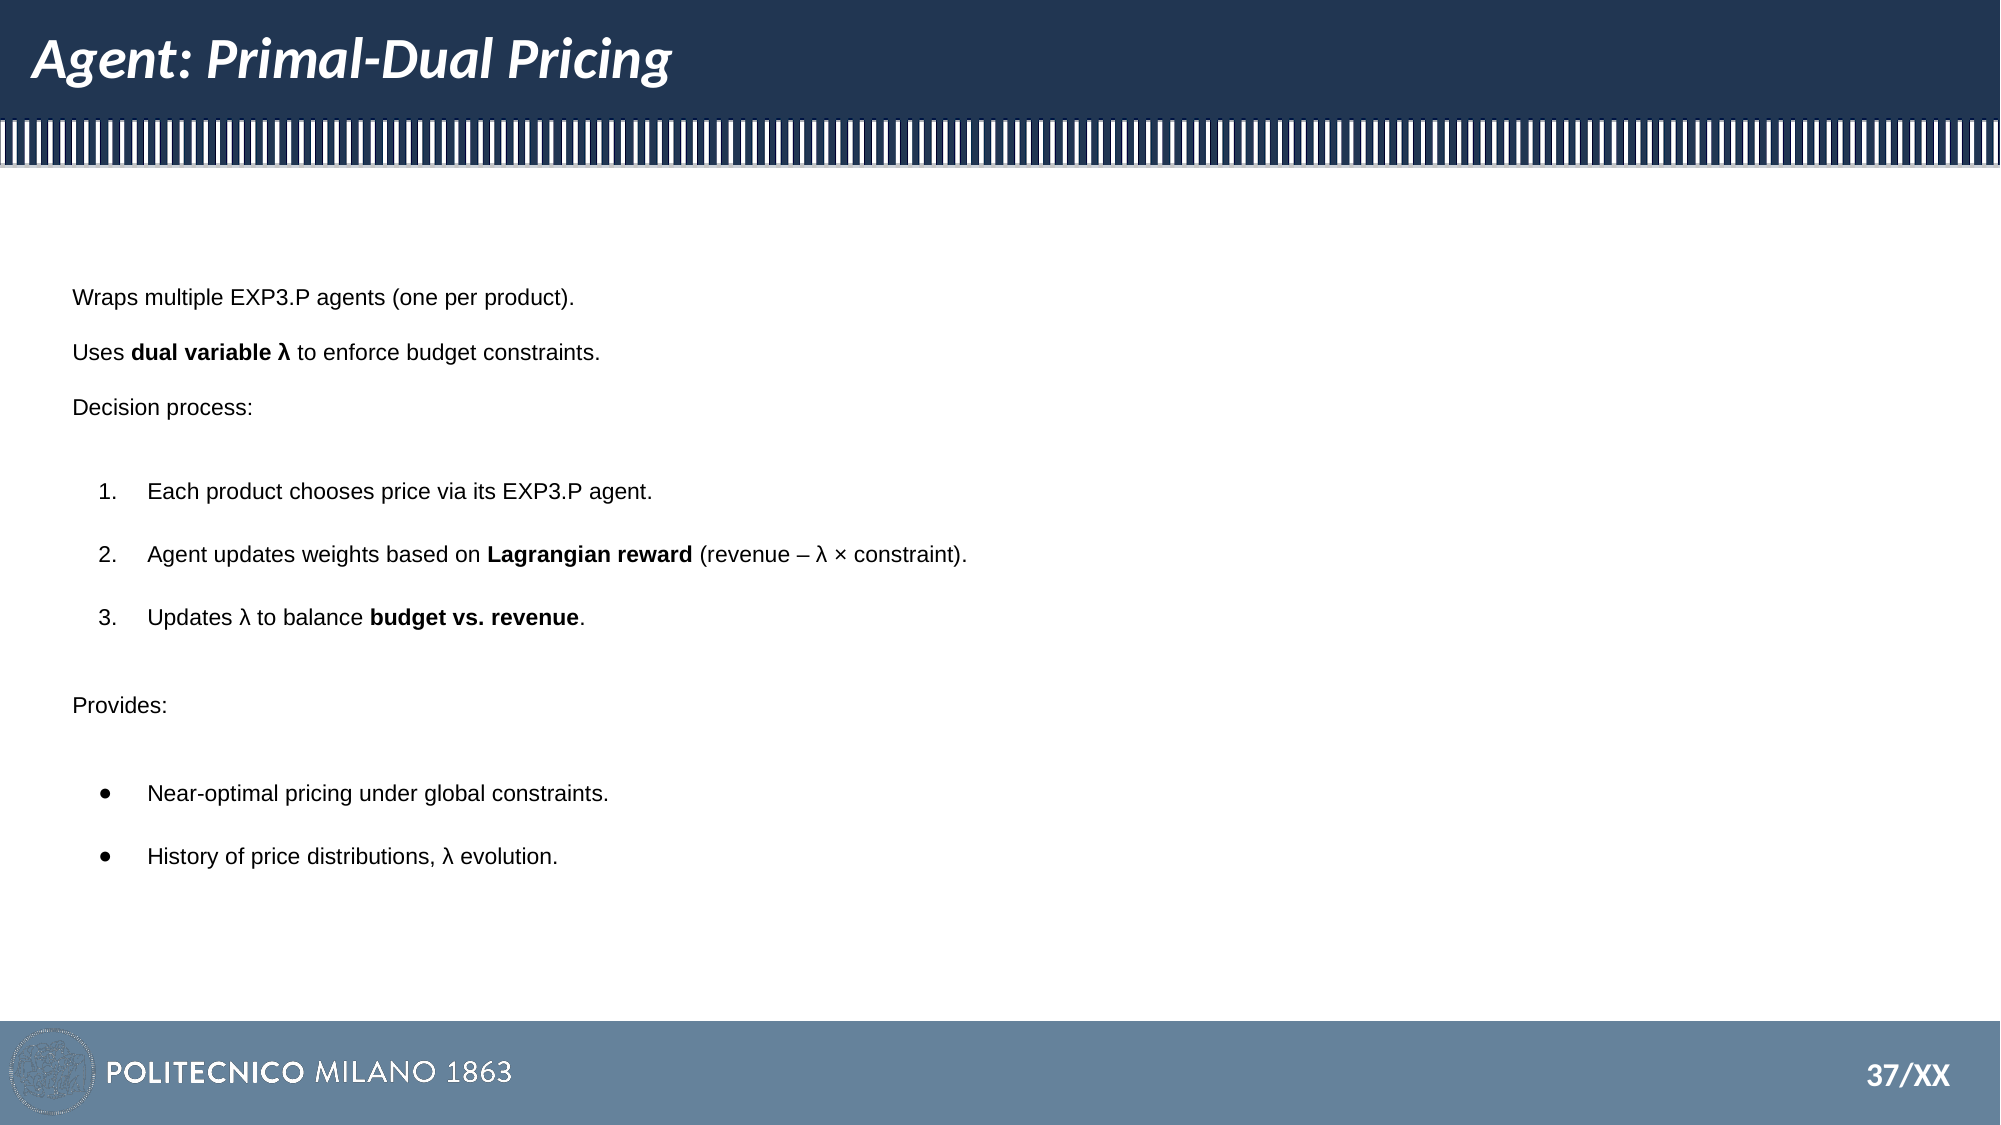

# Agent: Primal-Dual Pricing
Wraps multiple EXP3.P agents (one per product).
Uses dual variable λ to enforce budget constraints.
Decision process:
Each product chooses price via its EXP3.P agent.
Agent updates weights based on Lagrangian reward (revenue – λ × constraint).
Updates λ to balance budget vs. revenue.
Provides:
Near-optimal pricing under global constraints.
History of price distributions, λ evolution.
37/XX